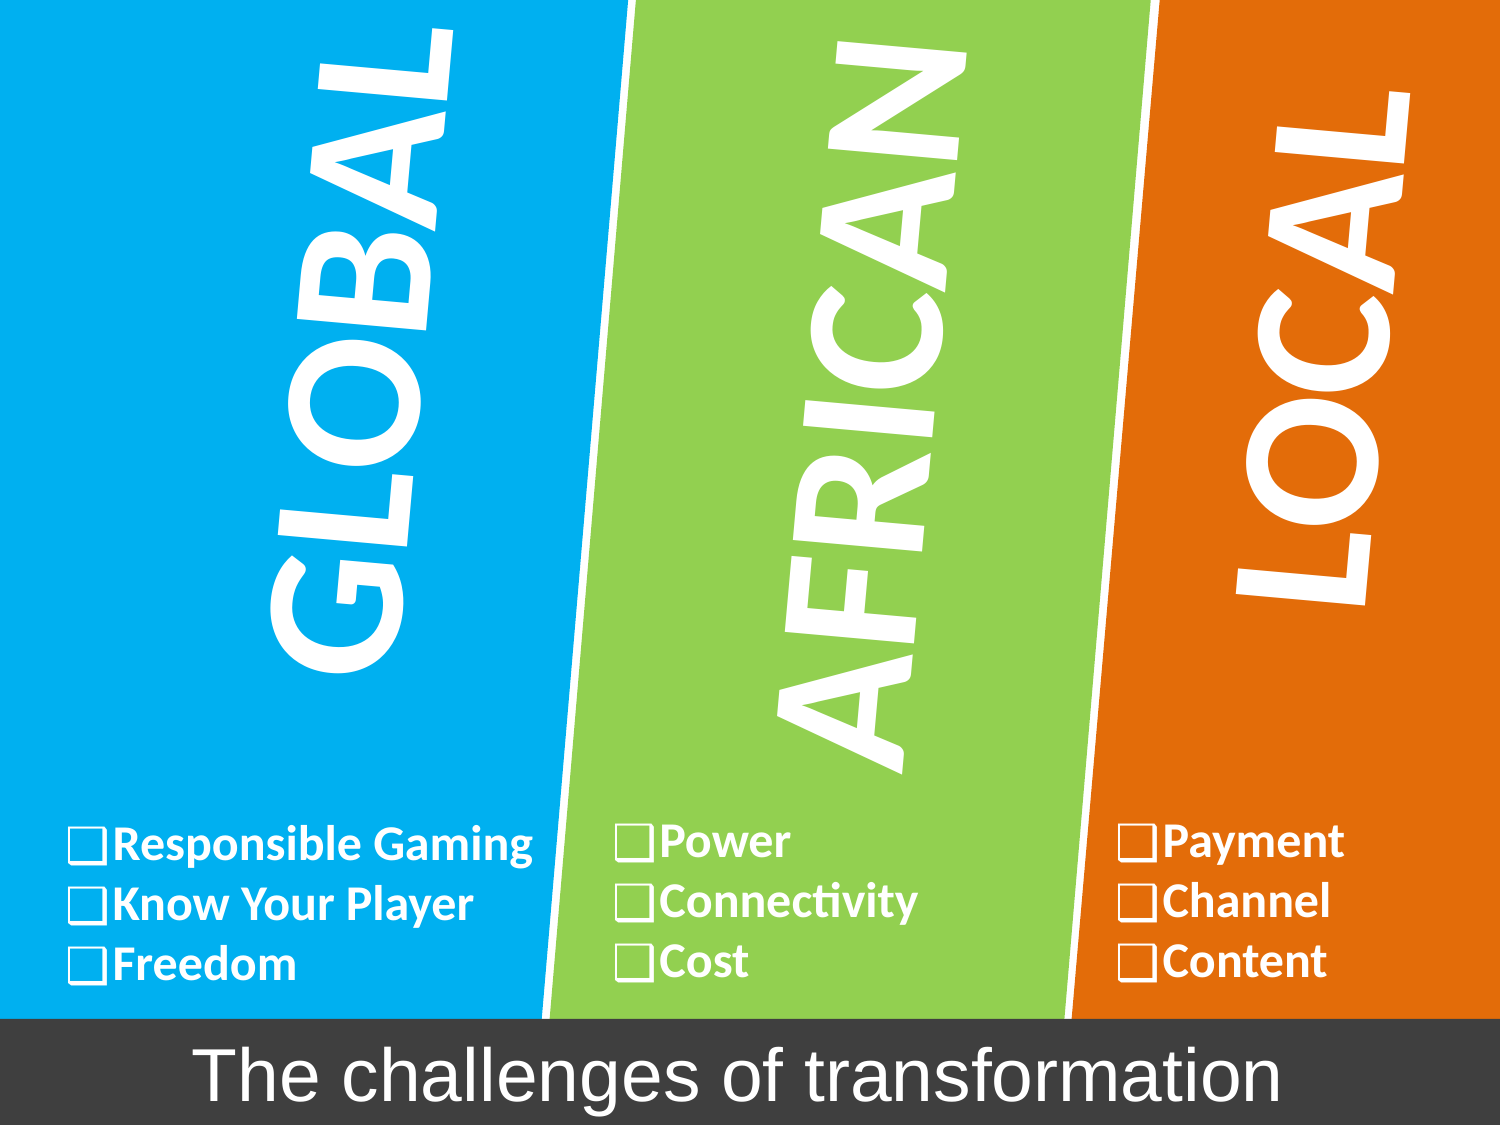

LOCAL
GLOBAL
AFRICAN
Power
Connectivity
Cost
Payment
Channel
Content
Responsible Gaming
Know Your Player
Freedom

The challenges of transformation